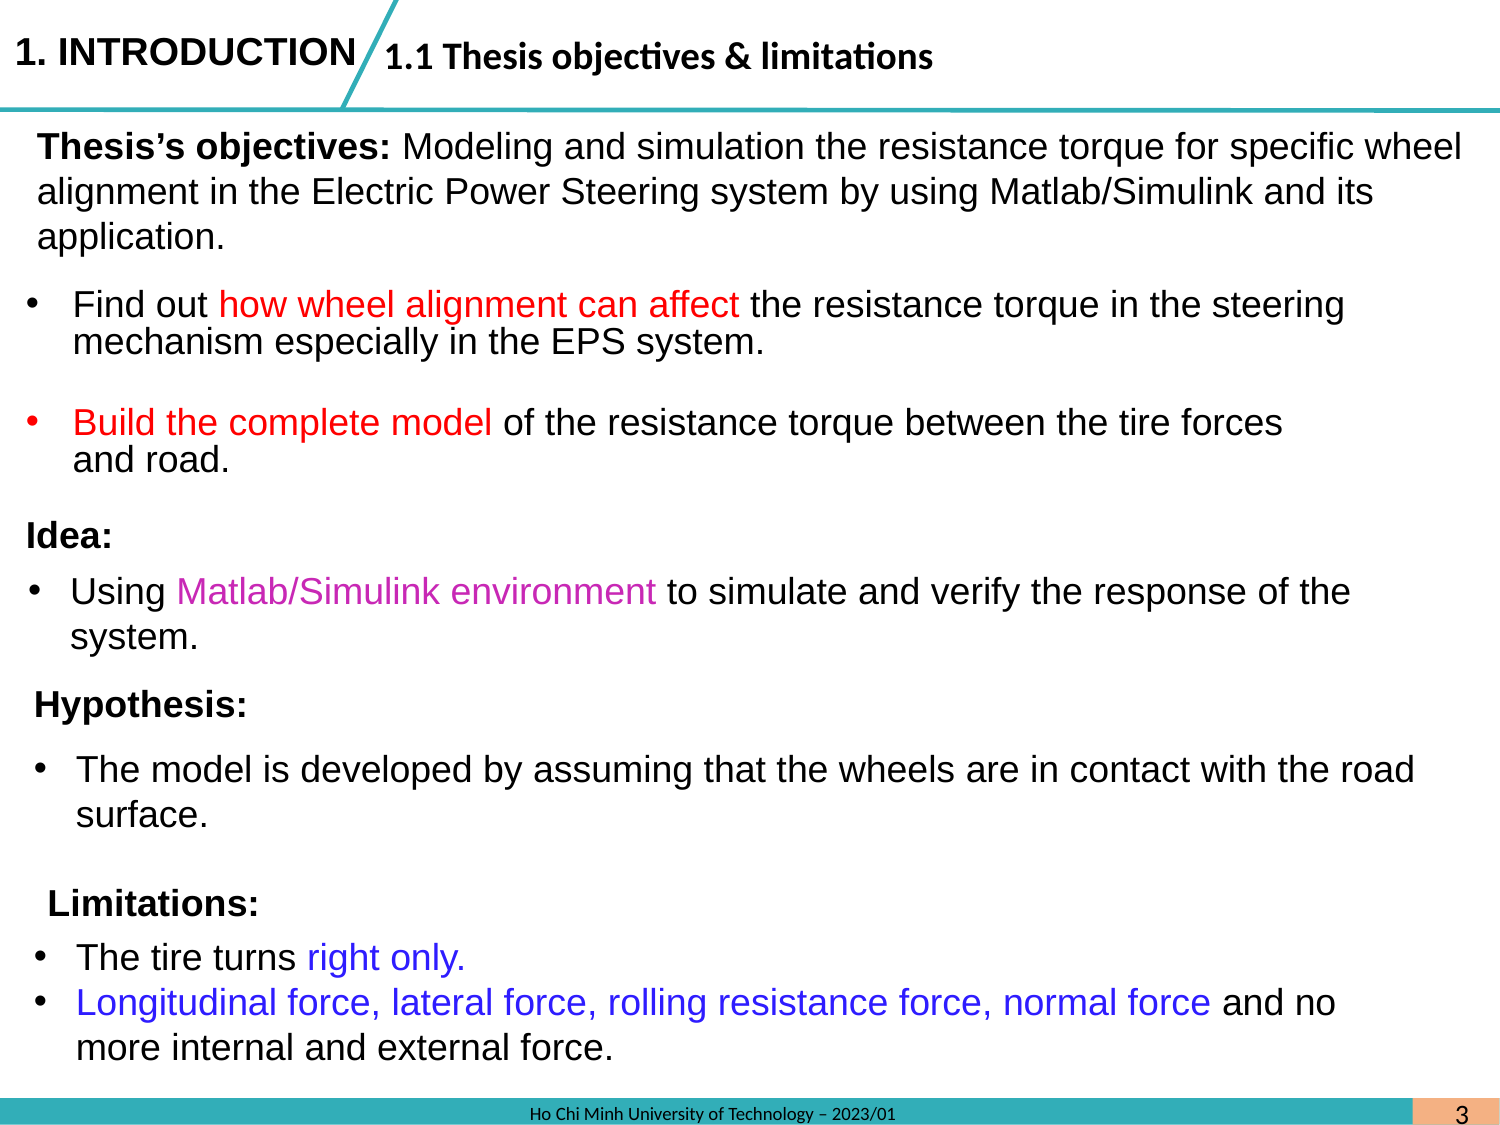

1. INTRODUCTION
1.1 Thesis objectives & limitations
Thesis’s objectives: Modeling and simulation the resistance torque for specific wheel alignment in the Electric Power Steering system by using Matlab/Simulink and its application.
Find out how wheel alignment can affect the resistance torque in the steering mechanism especially in the EPS system.

Build the complete model of the resistance torque between the tire forces and road.
Idea:
Using Matlab/Simulink environment to simulate and verify the response of the system.
Hypothesis:
The model is developed by assuming that the wheels are in contact with the road surface.
Limitations:
The tire turns right only.
Longitudinal force, lateral force, rolling resistance force, normal force and no more internal and external force.
3

Ho Chi Minh University of Technology – 2023/01